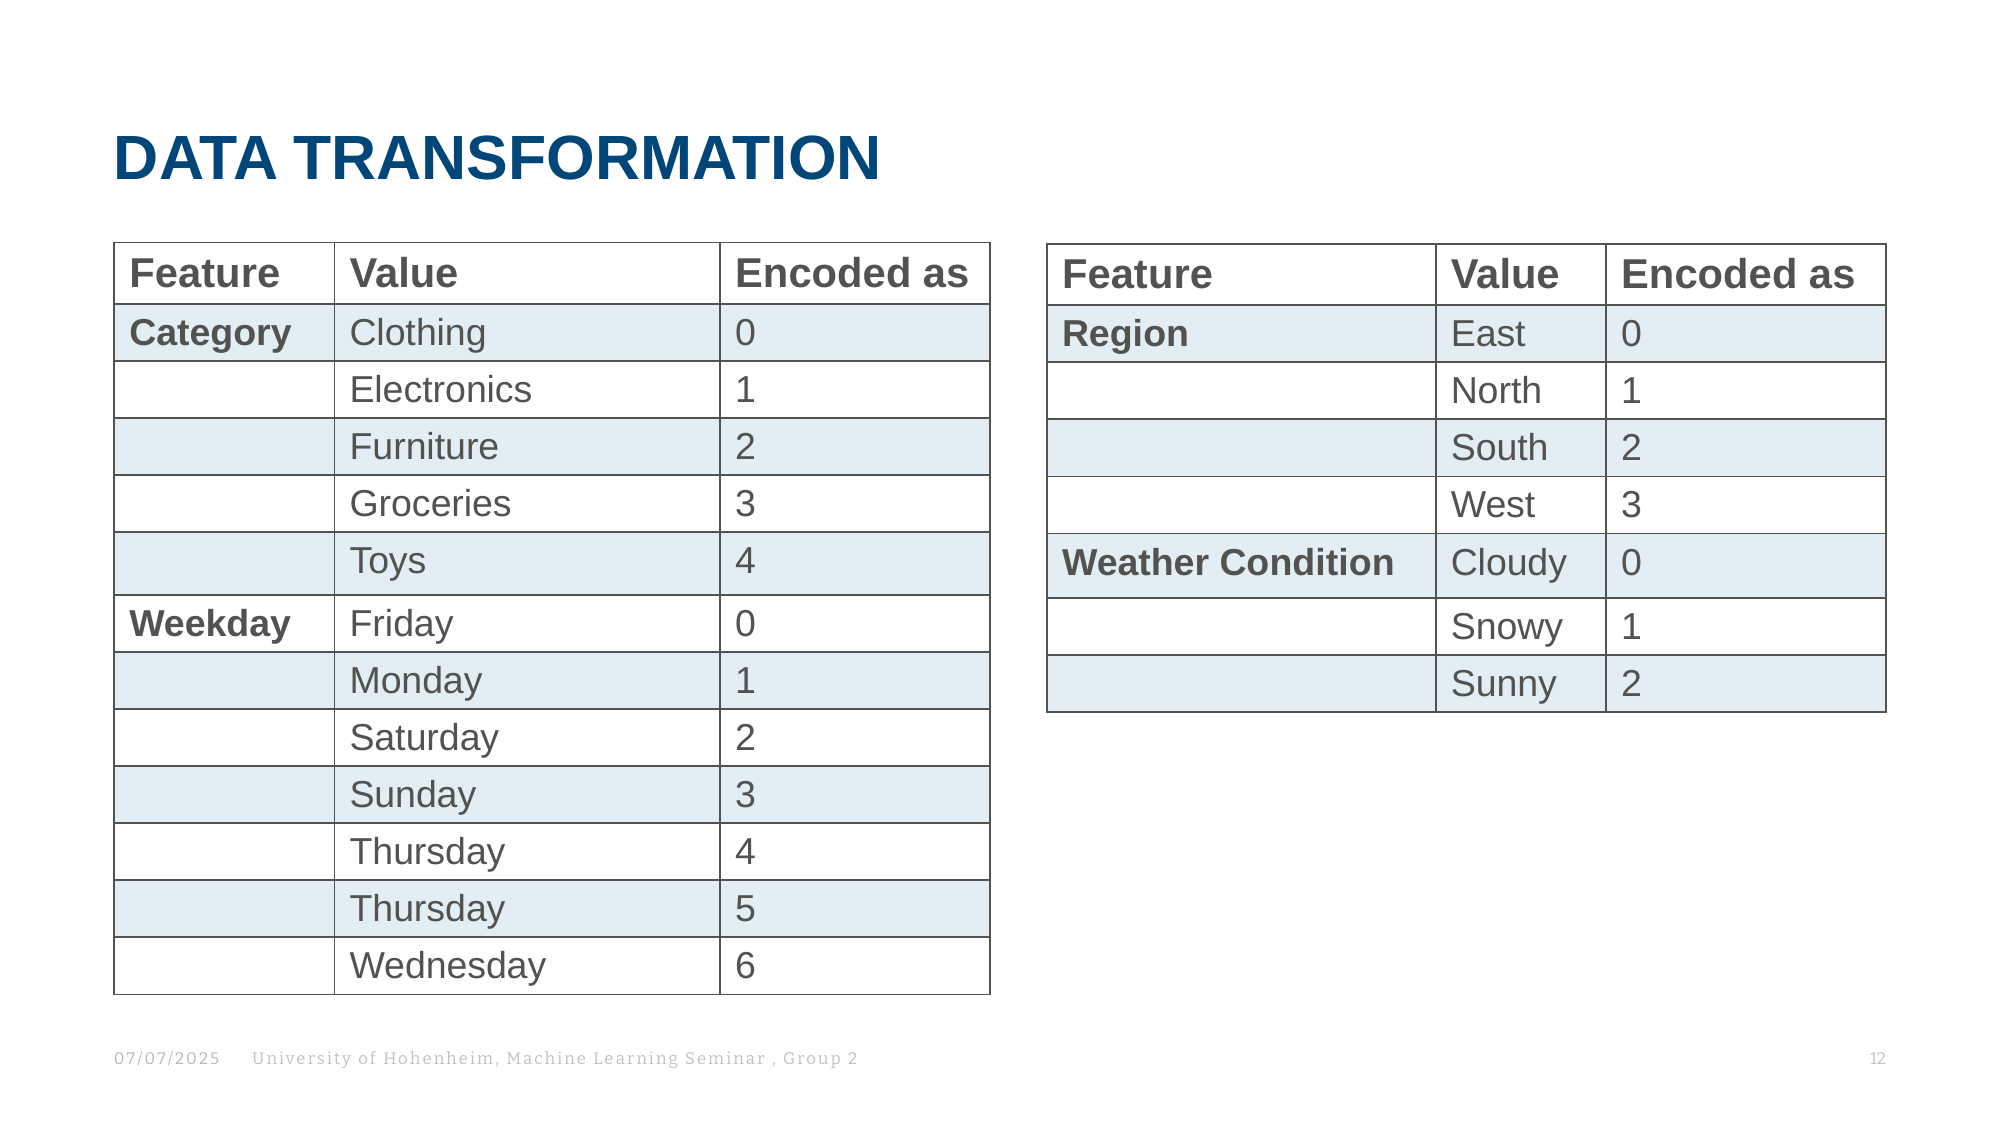

# Data Transformation
| Feature | Value | Encoded as |
| --- | --- | --- |
| Category | Clothing | 0 |
|  | Electronics | 1 |
|  | Furniture | 2 |
|  | Groceries | 3 |
|  | Toys | 4 |
| Weekday | Friday | 0 |
|  | Monday | 1 |
|  | Saturday | 2 |
|  | Sunday | 3 |
|  | Thursday | 4 |
|  | Thursday | 5 |
|  | Wednesday | 6 |
| Feature | Value | Encoded as |
| --- | --- | --- |
| Region | East | 0 |
|  | North | 1 |
|  | South | 2 |
|  | West | 3 |
| Weather Condition | Cloudy | 0 |
|  | Snowy | 1 |
|  | Sunny | 2 |
07/07/2025
University of Hohenheim, Machine Learning Seminar , Group 2
12